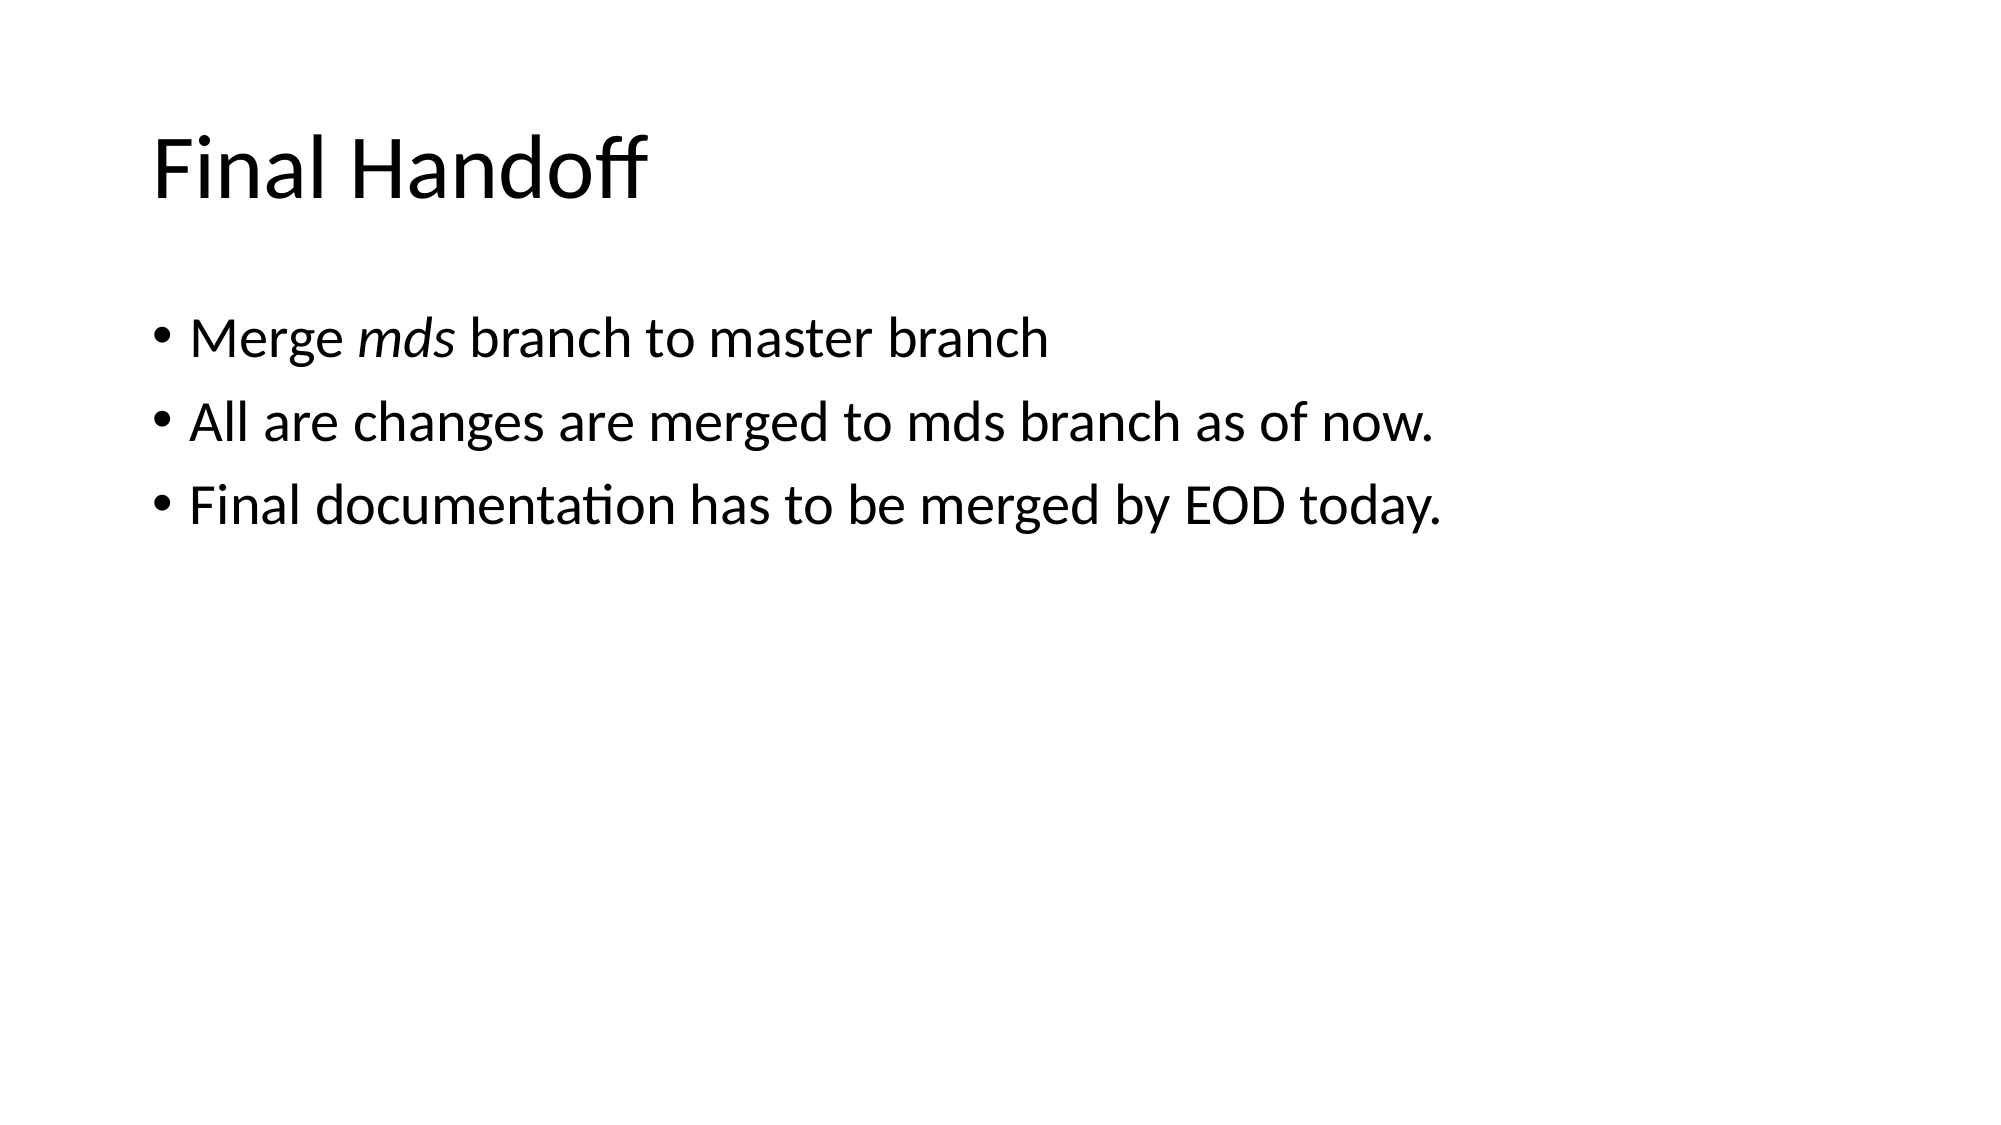

# Final Handoff
Merge mds branch to master branch
All are changes are merged to mds branch as of now.
Final documentation has to be merged by EOD today.